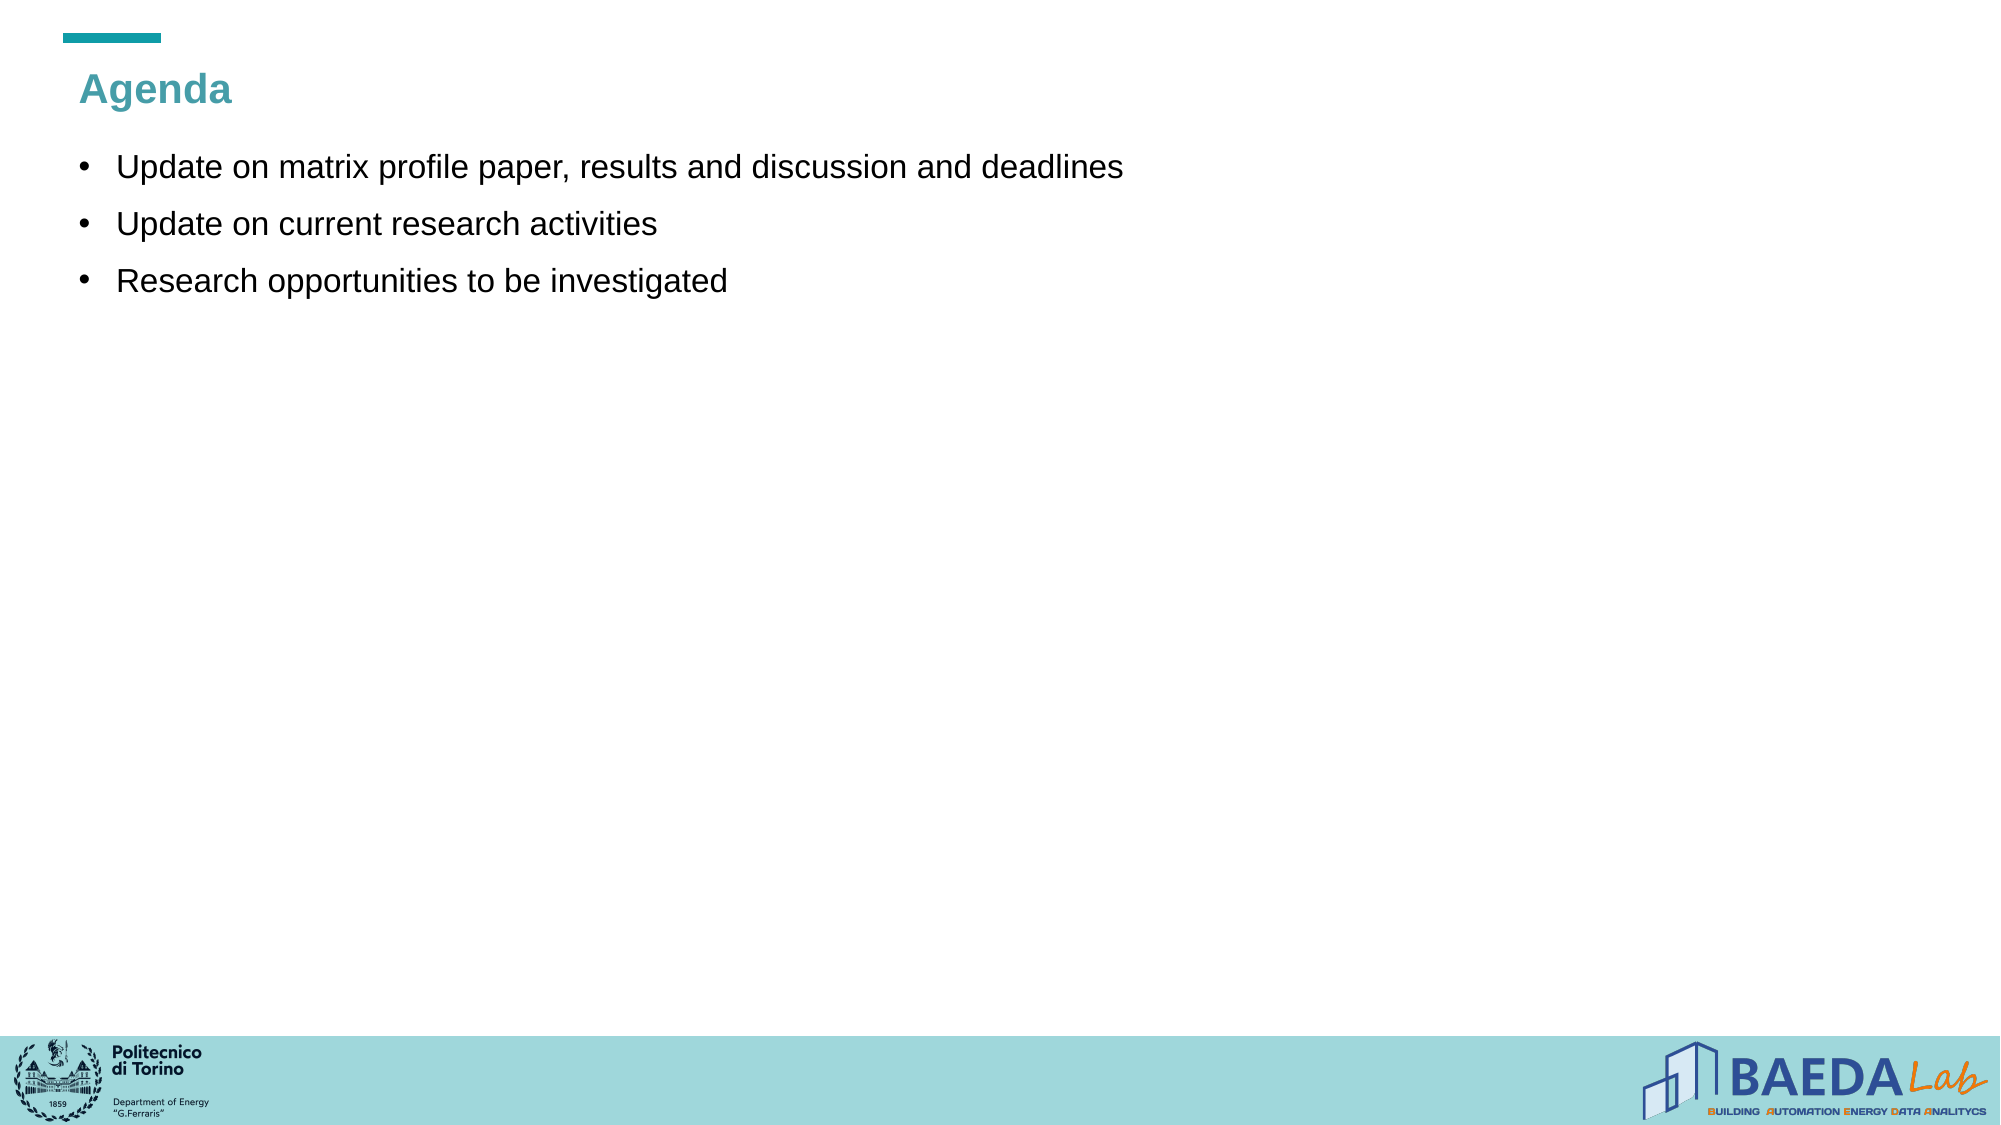

# Agenda
Update on matrix profile paper, results and discussion and deadlines
Update on current research activities
Research opportunities to be investigated